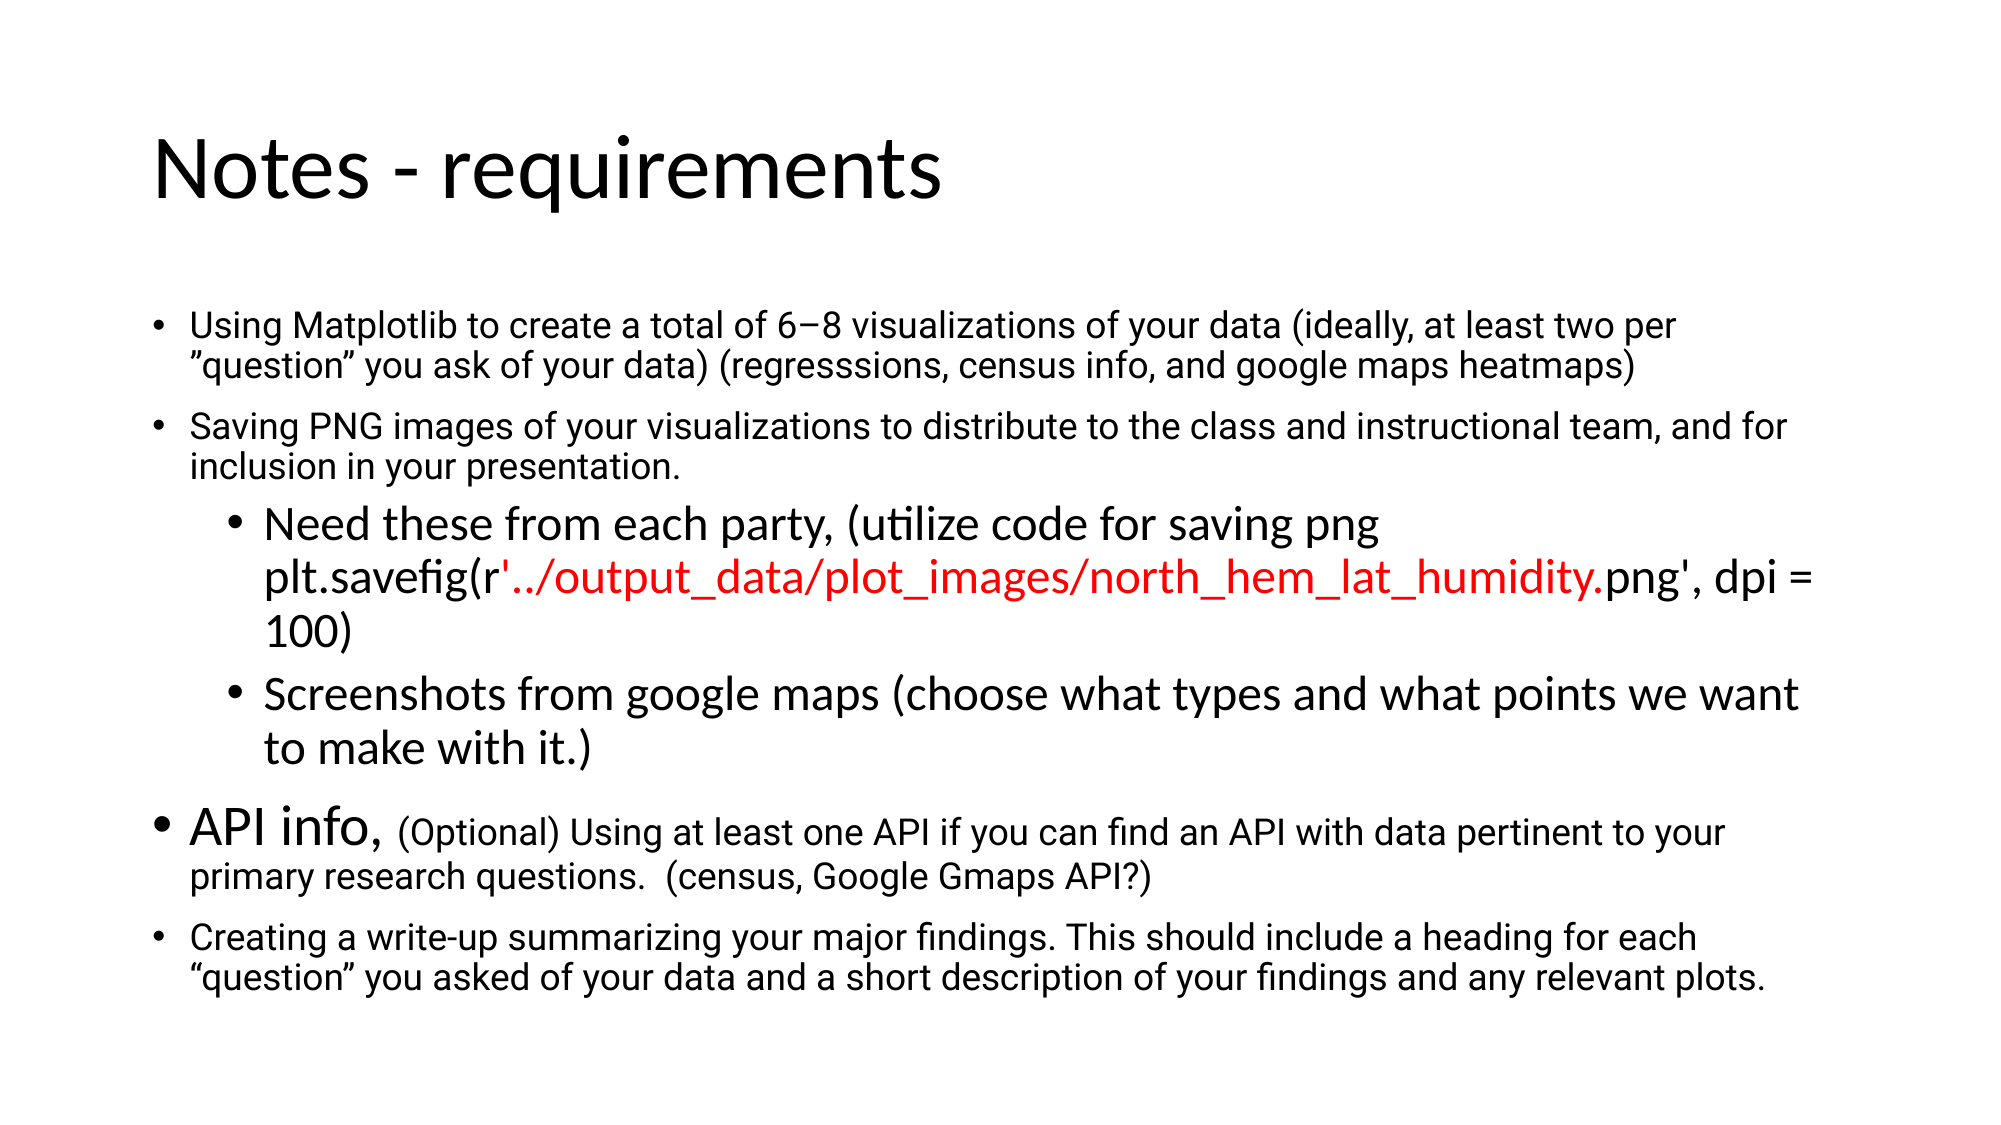

# Notes - requirements
Using Matplotlib to create a total of 6–8 visualizations of your data (ideally, at least two per ”question” you ask of your data) (regresssions, census info, and google maps heatmaps)
Saving PNG images of your visualizations to distribute to the class and instructional team, and for inclusion in your presentation.
Need these from each party, (utilize code for saving png plt.savefig(r'../output_data/plot_images/north_hem_lat_humidity.png', dpi = 100)
Screenshots from google maps (choose what types and what points we want to make with it.)
API info, (Optional) Using at least one API if you can find an API with data pertinent to your primary research questions.  (census, Google Gmaps API?)
Creating a write-up summarizing your major findings. This should include a heading for each “question” you asked of your data and a short description of your findings and any relevant plots.